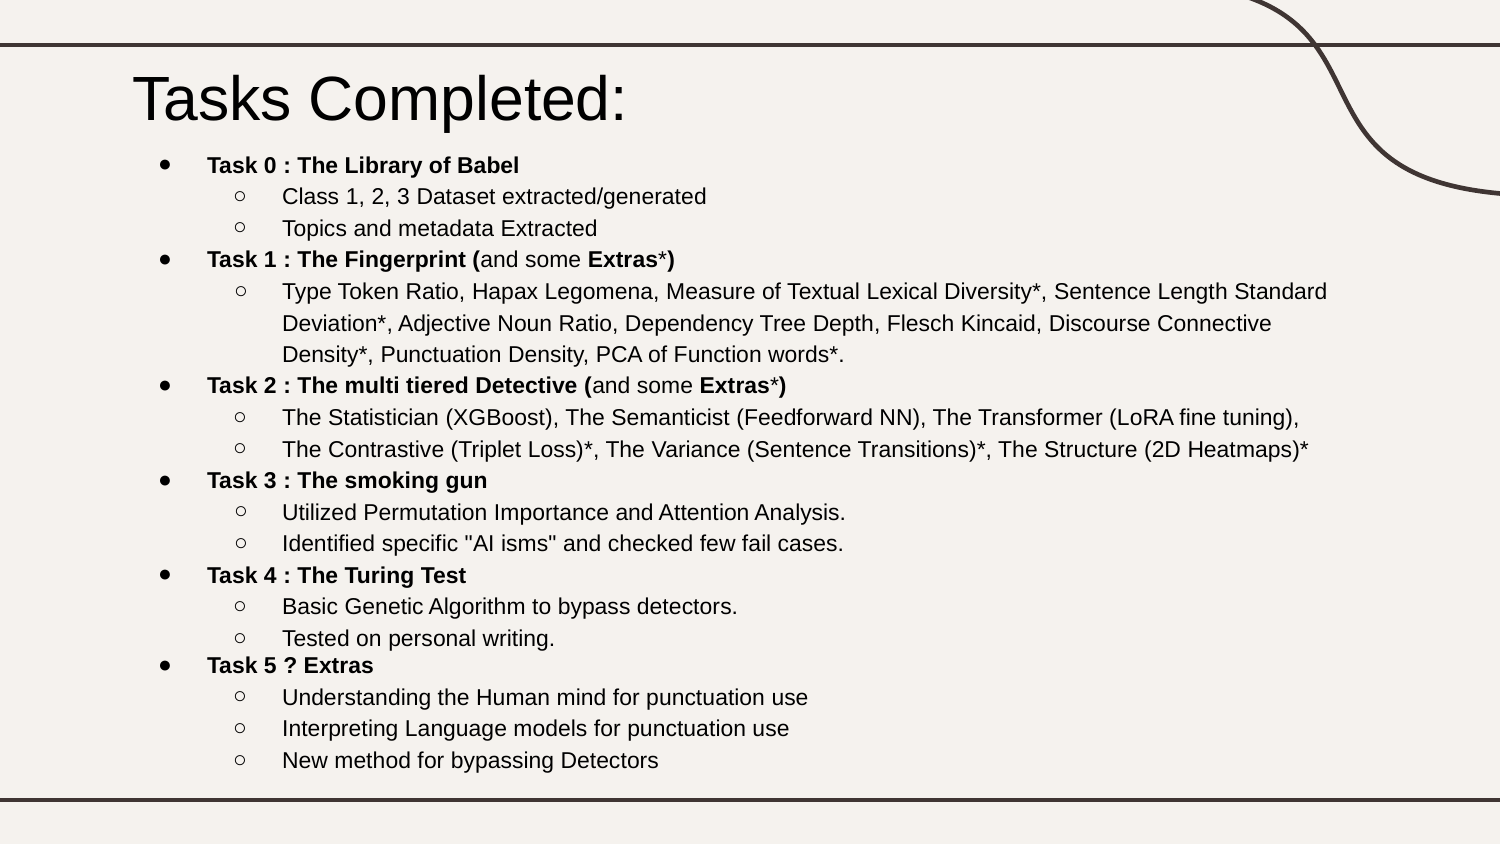

# Tasks Completed:
Task 0 : The Library of Babel
Class 1, 2, 3 Dataset extracted/generated
Topics and metadata Extracted
Task 1 : The Fingerprint (and some Extras*)
Type Token Ratio, Hapax Legomena, Measure of Textual Lexical Diversity*, Sentence Length Standard Deviation*, Adjective Noun Ratio, Dependency Tree Depth, Flesch Kincaid, Discourse Connective Density*, Punctuation Density, PCA of Function words*.
Task 2 : The multi tiered Detective (and some Extras*)
The Statistician (XGBoost), The Semanticist (Feedforward NN), The Transformer (LoRA fine tuning),
The Contrastive (Triplet Loss)*, The Variance (Sentence Transitions)*, The Structure (2D Heatmaps)*
Task 3 : The smoking gun
Utilized Permutation Importance and Attention Analysis.
Identified specific "AI isms" and checked few fail cases.
Task 4 : The Turing Test
Basic Genetic Algorithm to bypass detectors.
Tested on personal writing.
Task 5 ? Extras
Understanding the Human mind for punctuation use
Interpreting Language models for punctuation use
New method for bypassing Detectors